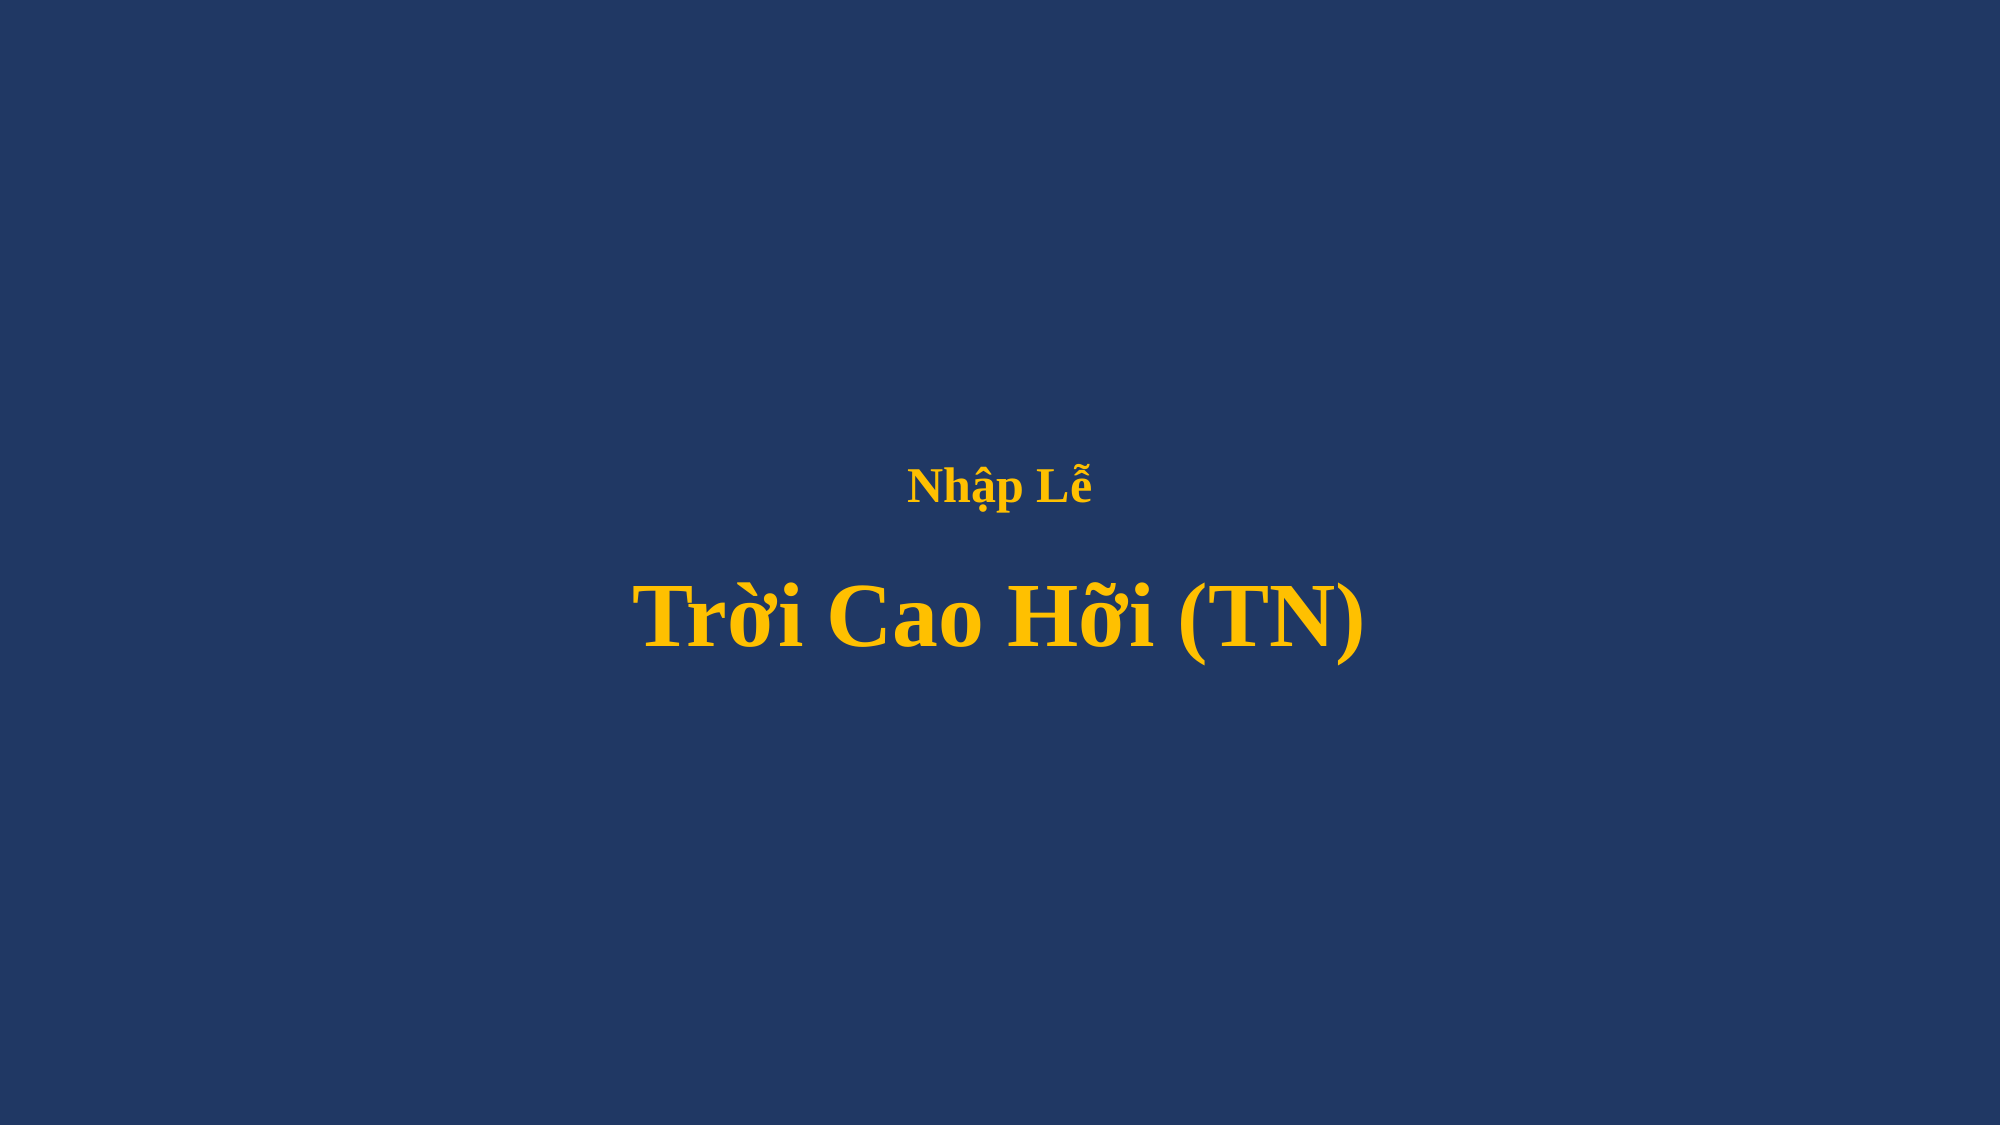

# Nhập Lễ Trời Cao Hỡi (TN)